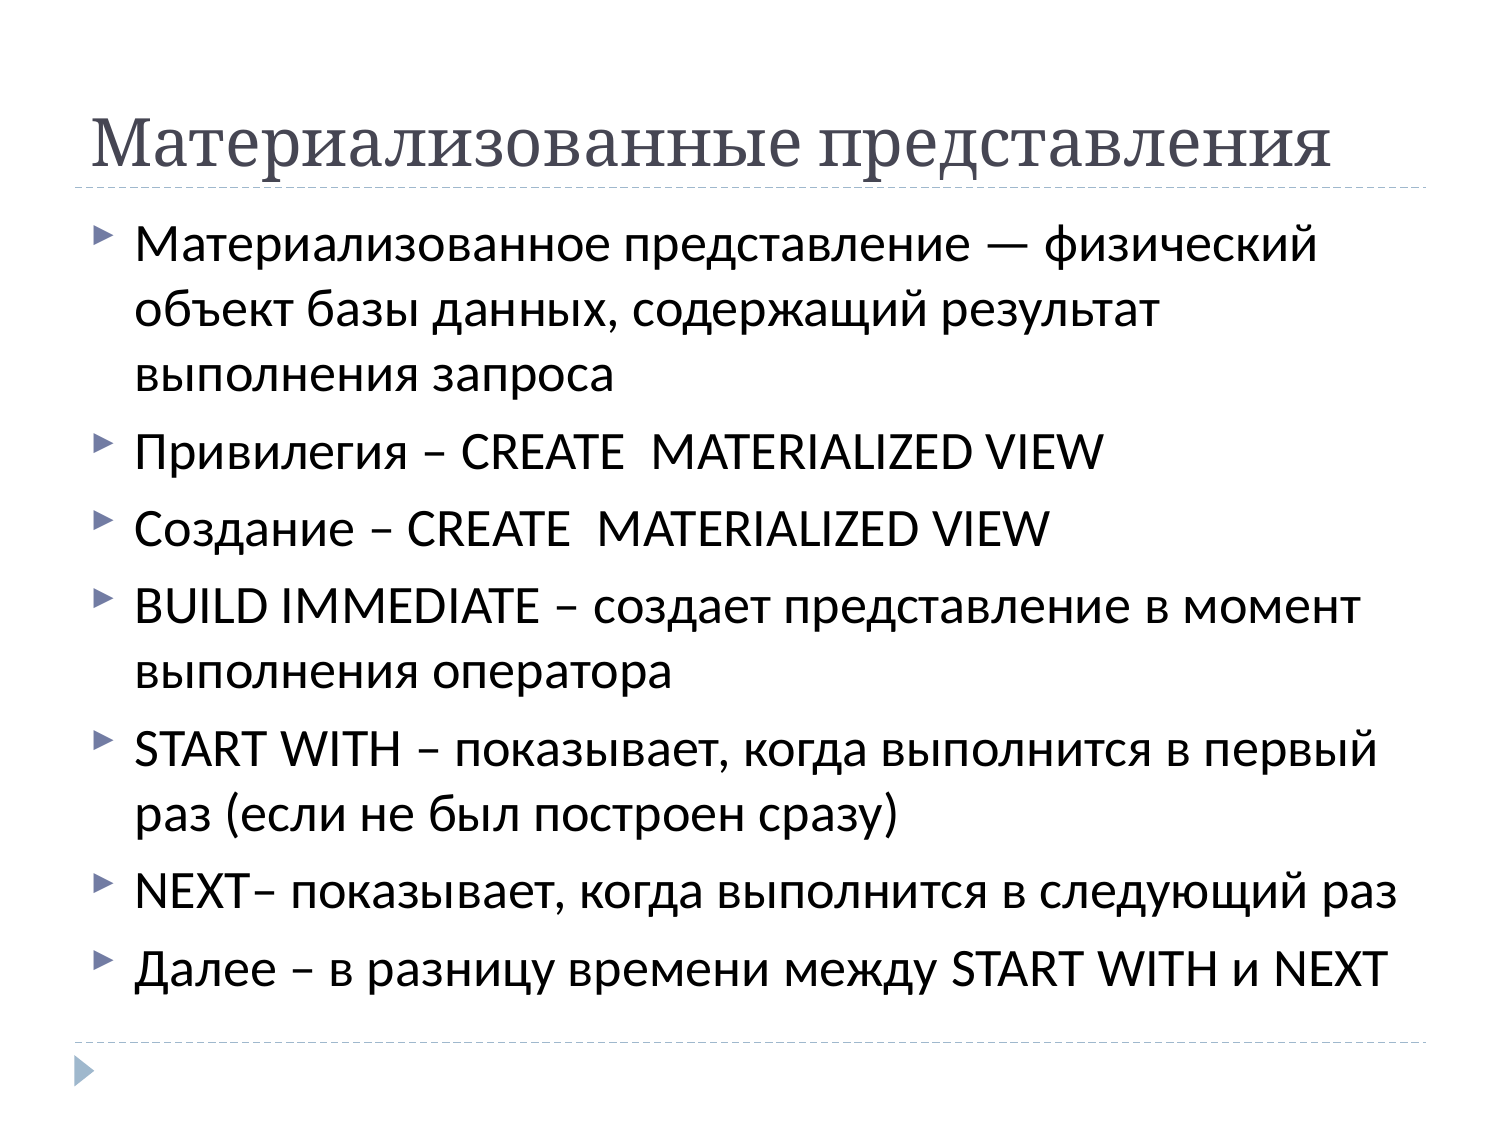

Материализованные представления
Материализованное представление — физический объект базы данных, содержащий результат выполнения запроса
Привилегия – CREATE  MATERIALIZED VIEW
Создание – CREATE  MATERIALIZED VIEW
BUILD IMMEDIATE – создает представление в момент выполнения оператора
START WITH – показывает, когда выполнится в первый раз (если не был построен сразу)
NEXT– показывает, когда выполнится в следующий раз
Далее – в разницу времени между START WITH и NEXT